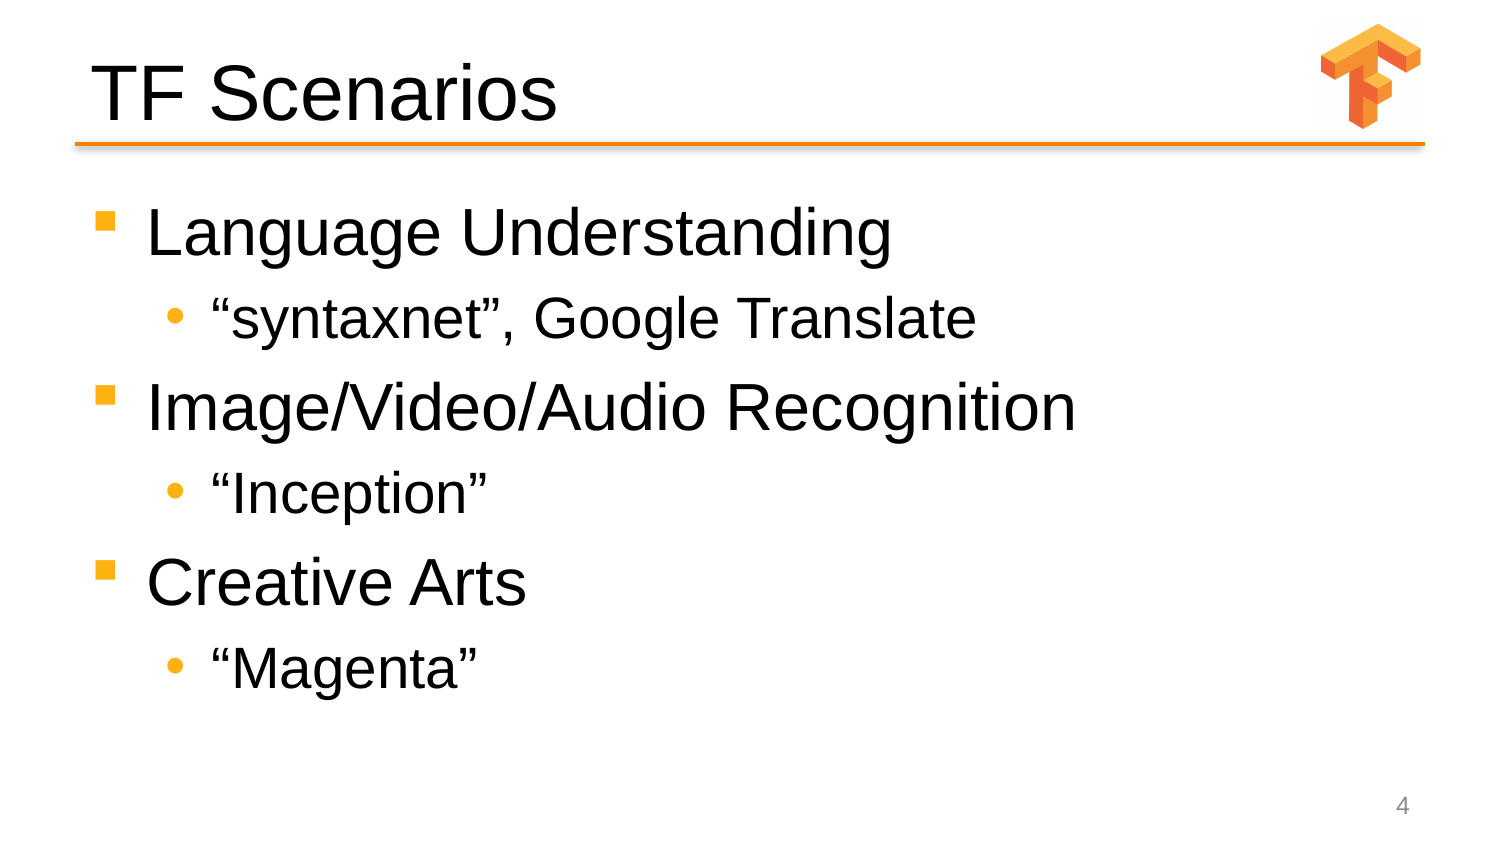

# TF Scenarios
Language Understanding
“syntaxnet”, Google Translate
Image/Video/Audio Recognition
“Inception”
Creative Arts
“Magenta”
4